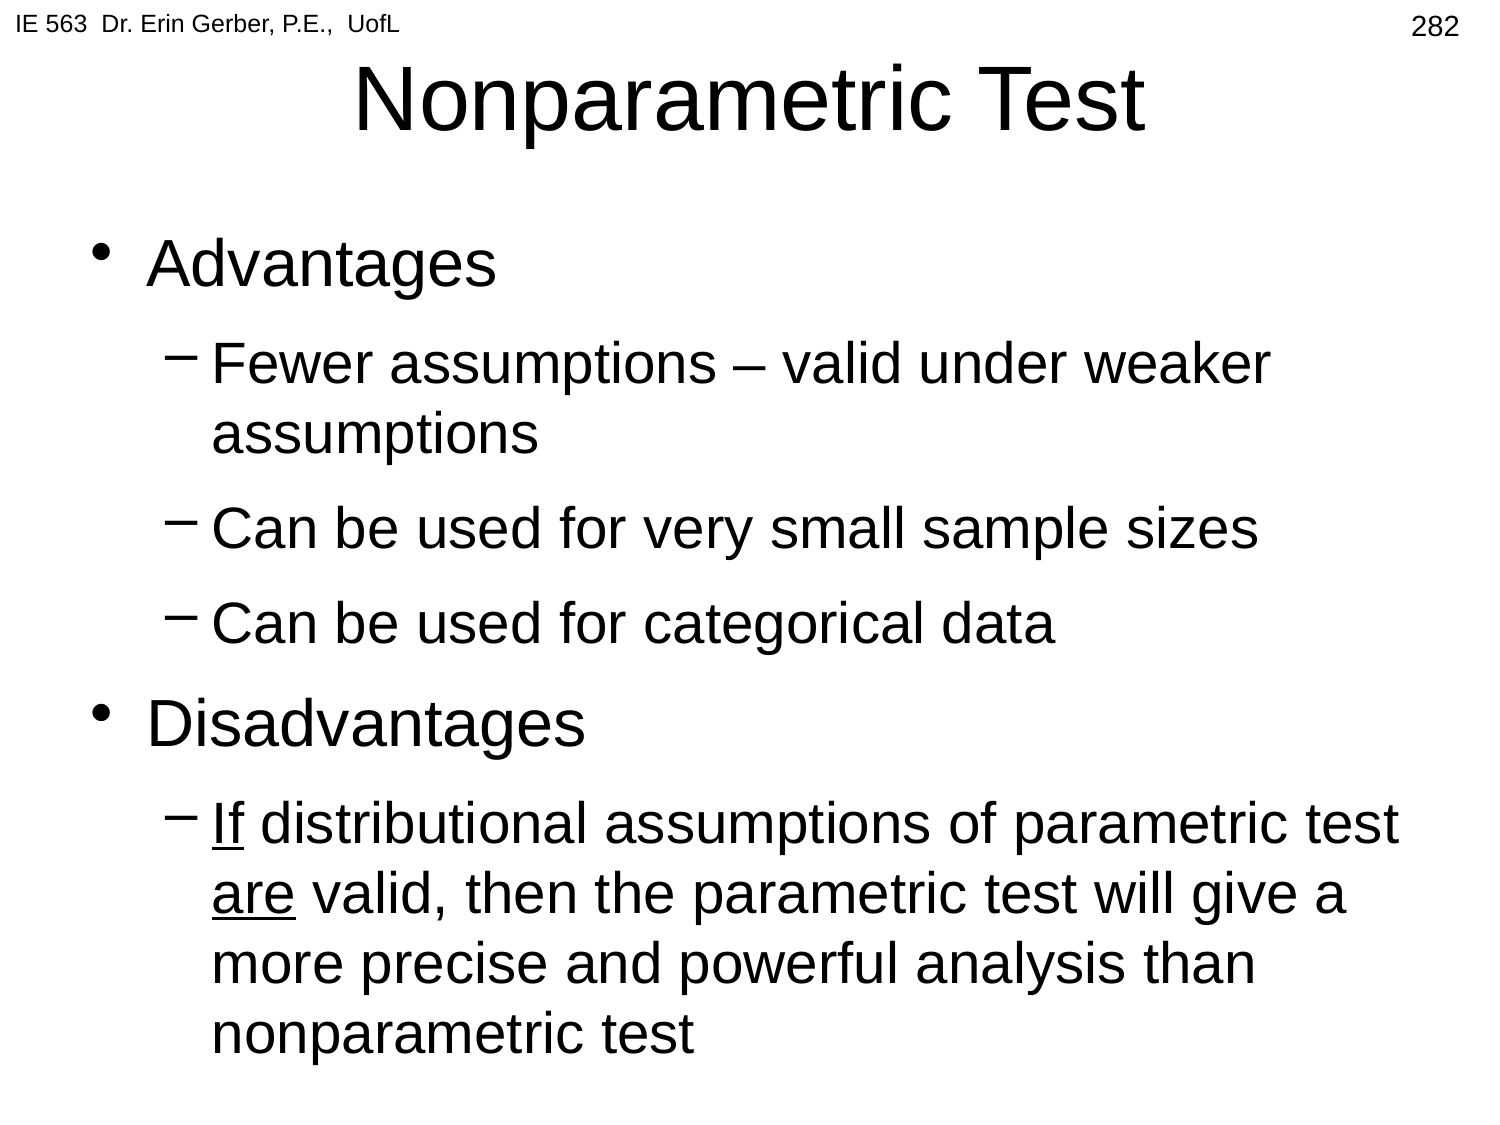

IE 563  Dr. Erin Gerber, P.E.,  UofL
# Nonparametric Test
282
Advantages
Fewer assumptions – valid under weaker assumptions
Can be used for very small sample sizes
Can be used for categorical data
Disadvantages
If distributional assumptions of parametric test are valid, then the parametric test will give a more precise and powerful analysis than nonparametric test